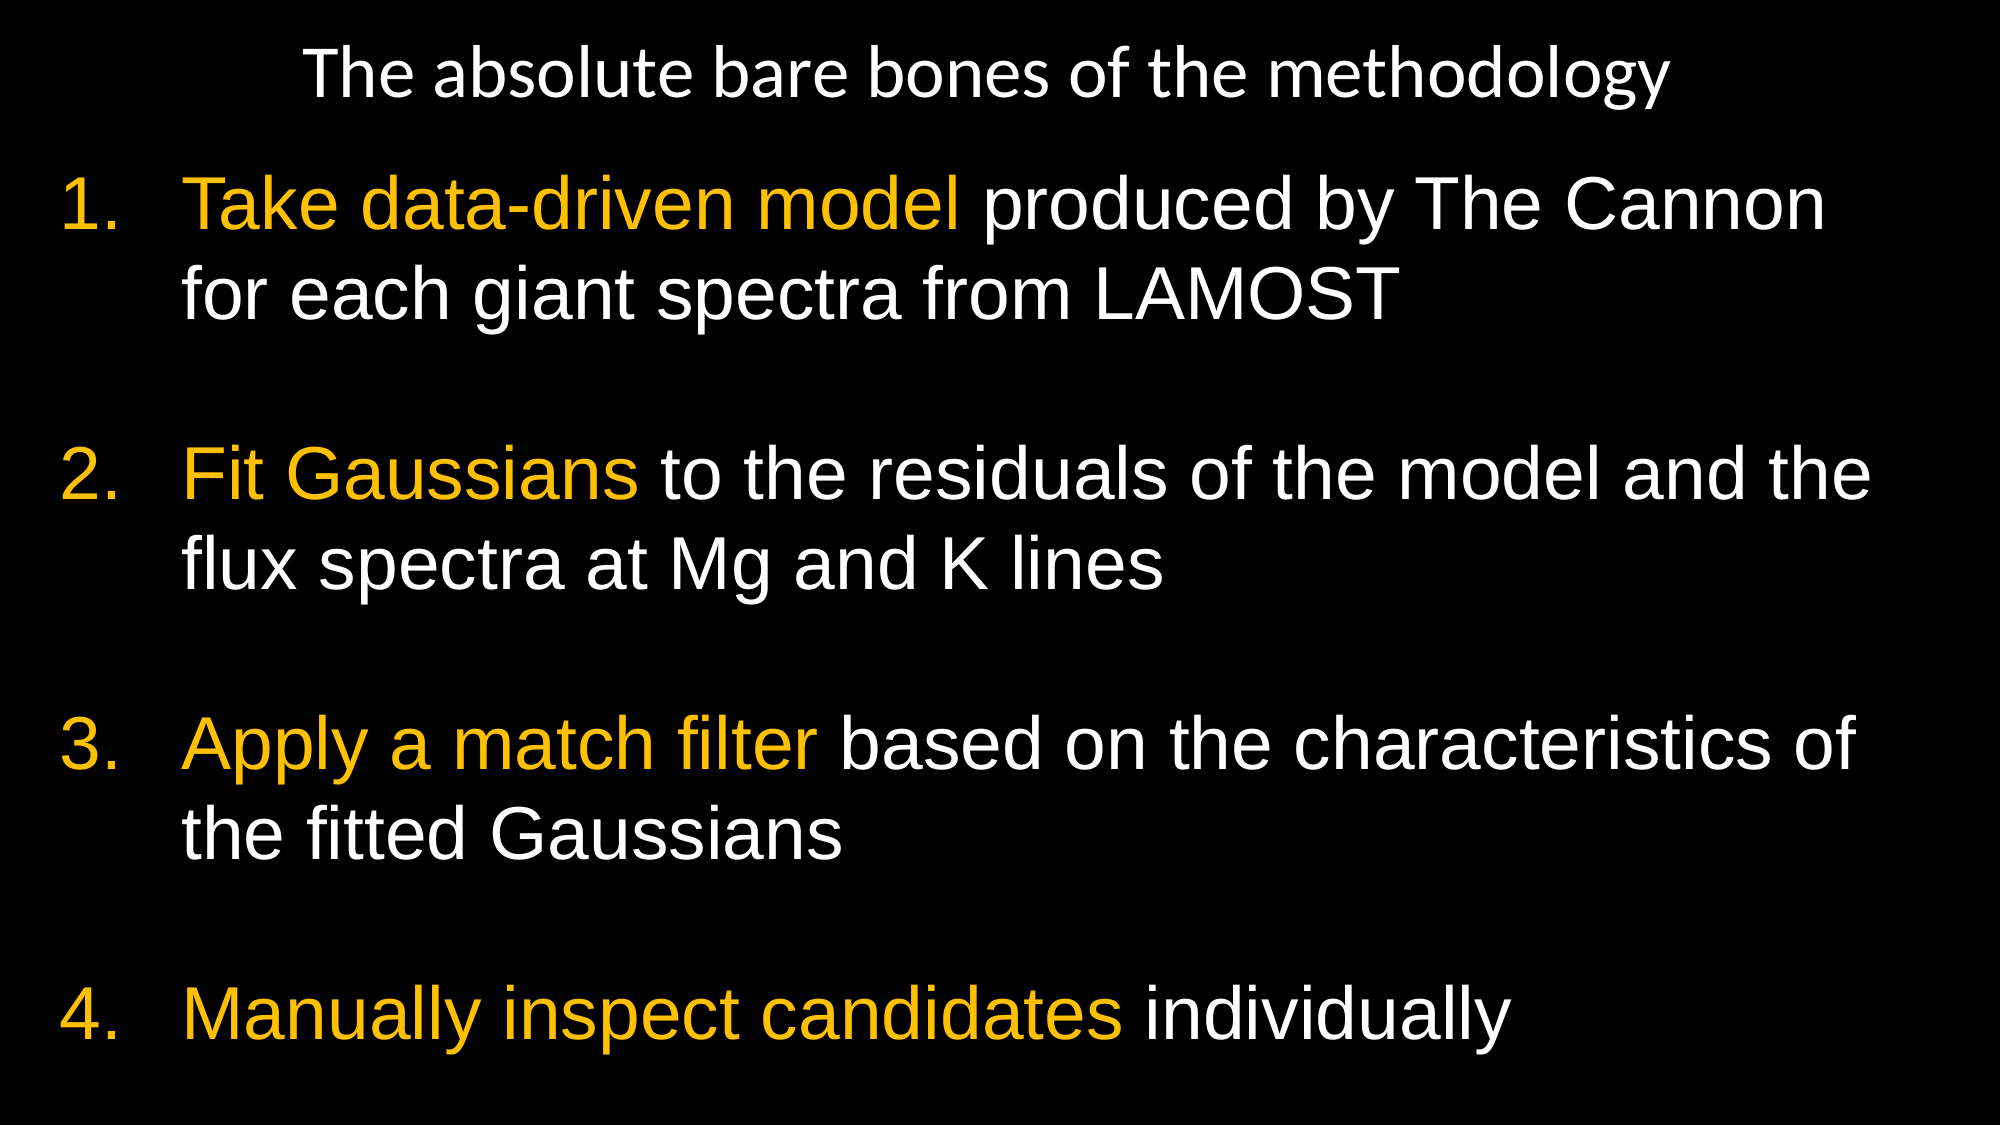

The absolute bare bones of the methodology
Take data-driven model produced by The Cannon for each giant spectra from LAMOST

Fit Gaussians to the residuals of the model and the flux spectra at Mg and K lines

Apply a match filter based on the characteristics of the fitted Gaussians

Manually inspect candidates individually